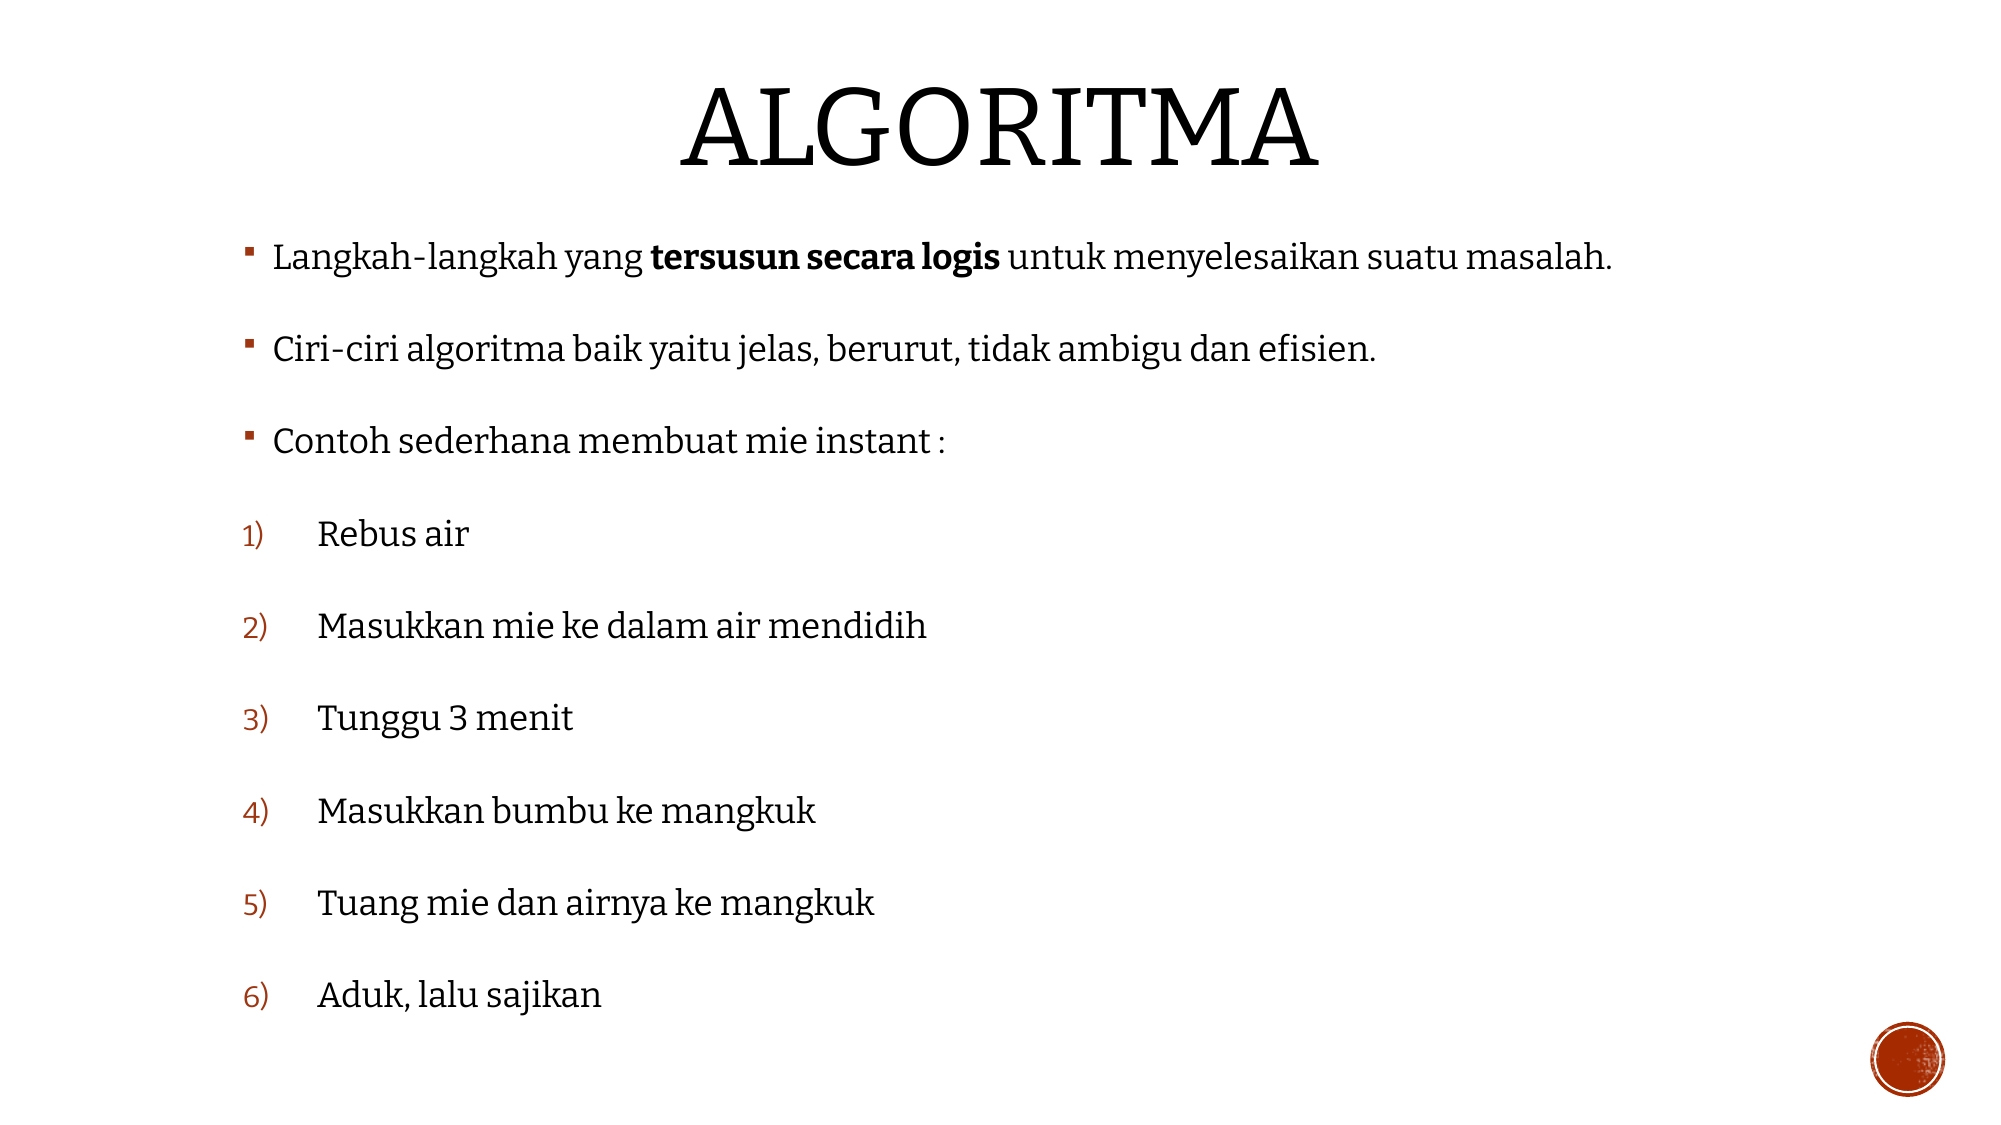

# Algoritma
Langkah-langkah yang tersusun secara logis untuk menyelesaikan suatu masalah.
Ciri-ciri algoritma baik yaitu jelas, berurut, tidak ambigu dan efisien.
Contoh sederhana membuat mie instant :
Rebus air
Masukkan mie ke dalam air mendidih
Tunggu 3 menit
Masukkan bumbu ke mangkuk
Tuang mie dan airnya ke mangkuk
Aduk, lalu sajikan